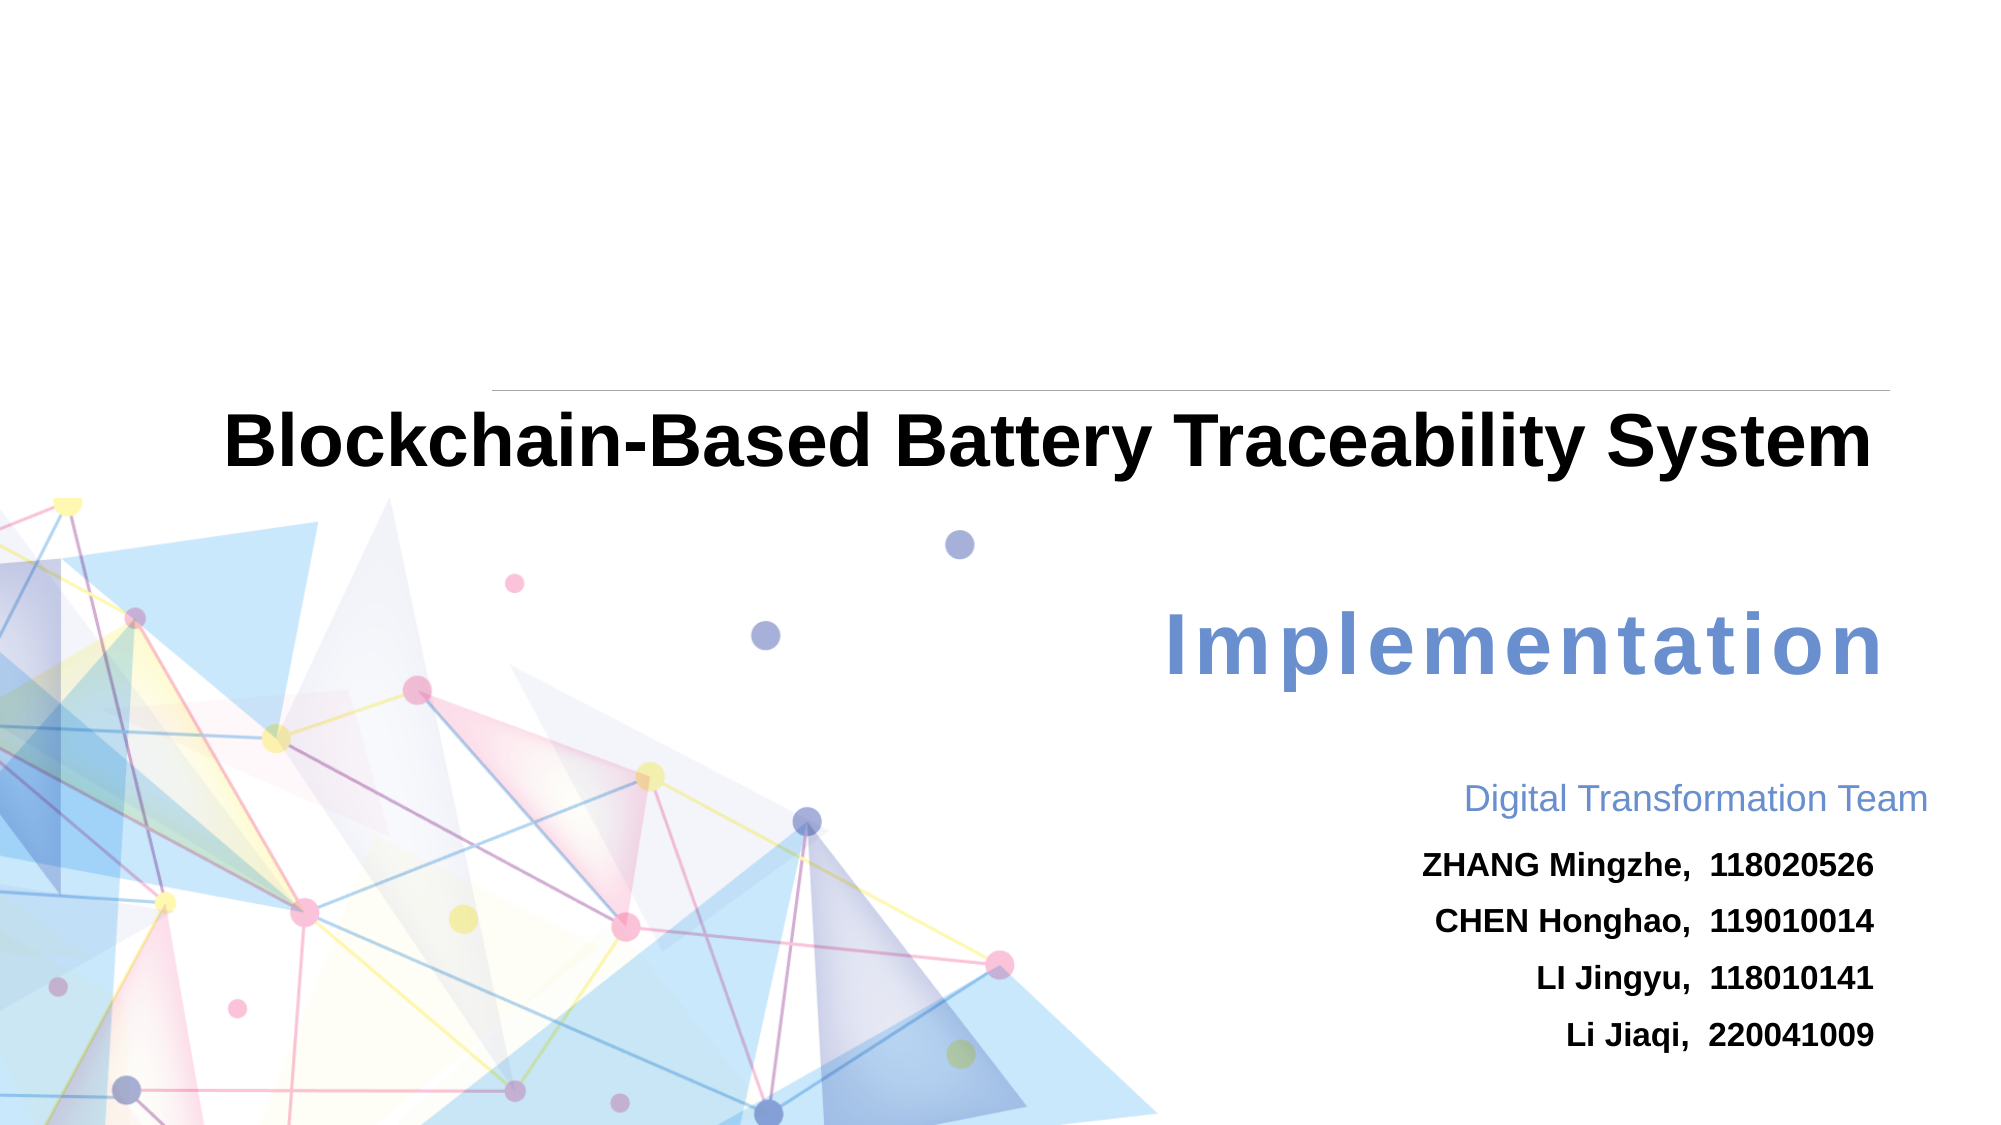

# Blockchain-Based Battery Traceability System
Implementation
Digital Transformation Team
ZHANG Mingzhe,  118020526
CHEN Honghao,  119010014
LI Jingyu,  118010141
Li Jiaqi,  220041009